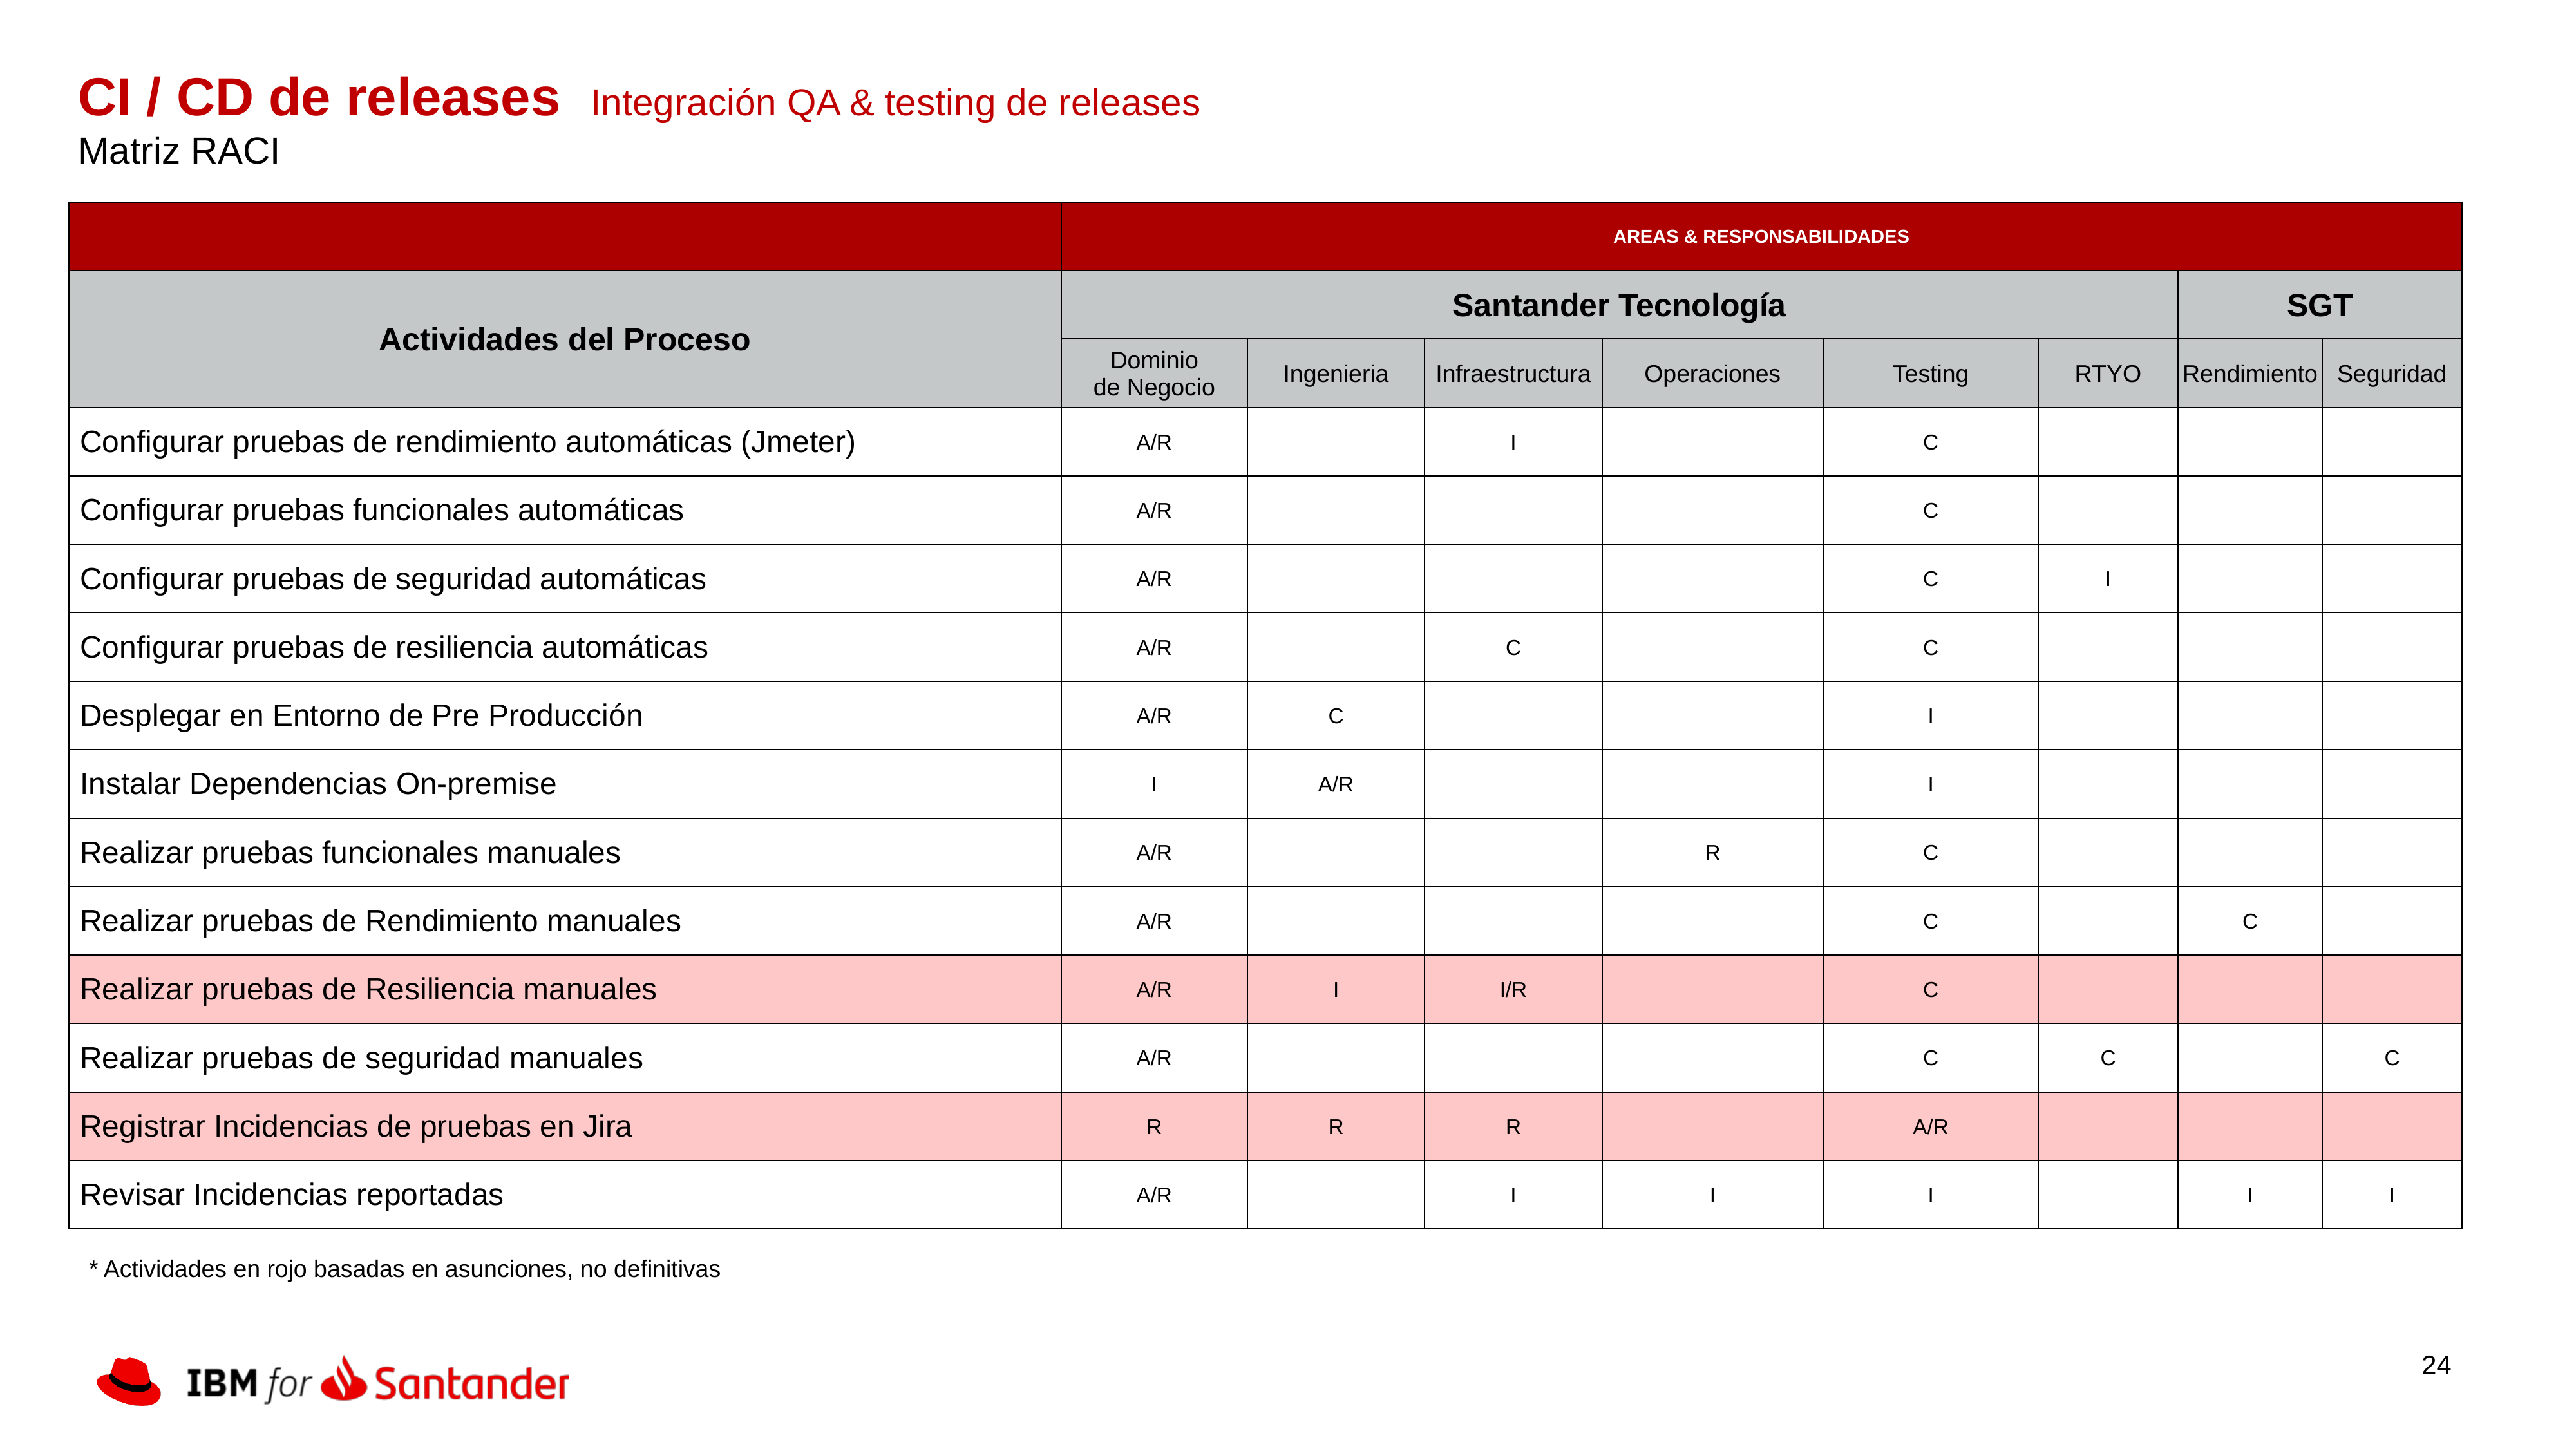

CI / CD de releases  Integración QA & testing de releases
Matriz RACI

|  | AREAS & RESPONSABILIDADES |  |  |  |  |  |  |  |
| --- | --- | --- | --- | --- | --- | --- | --- | --- |
| Actividades del Proceso​ | Santander Tecnología |  |  |  |  |  | SGT |  |
|  | Dominio de Negocio​ | Ingenieria | Infraestructura | Operaciones | Testing​ | RTYO​ | Rendimiento | Seguridad |
| Configurar pruebas de rendimiento automáticas (Jmeter) | A/R |  | I |  | C |  |  |  |
| Configurar pruebas funcionales automáticas | A/R |  |  |  | C |  |  |  |
| Configurar pruebas de seguridad automáticas | A/R |  |  |  | C | I |  |  |
| Configurar pruebas de resiliencia automáticas | A/R |  | C |  | C |  |  |  |
| Desplegar en Entorno de Pre Producción | A/R | C |  |  | I |  |  |  |
| Instalar Dependencias On-premise | I | A/R |  |  | I |  |  |  |
| Realizar pruebas funcionales manuales | A/R |  |  | R | C |  |  |  |
| Realizar pruebas de Rendimiento manuales | A/R |  |  |  | C |  | C |  |
| Realizar pruebas de Resiliencia manuales | A/R | I | I/R |  | C |  |  |  |
| Realizar pruebas de seguridad manuales | A/R |  |  |  | C | C |  | C |
| Registrar Incidencias de pruebas en Jira | R | R | R |  | A/R |  |  |  |
| Revisar Incidencias reportadas | A/R |  | I | I | I |  | I | I |
* Actividades en rojo basadas en asunciones, no definitivas